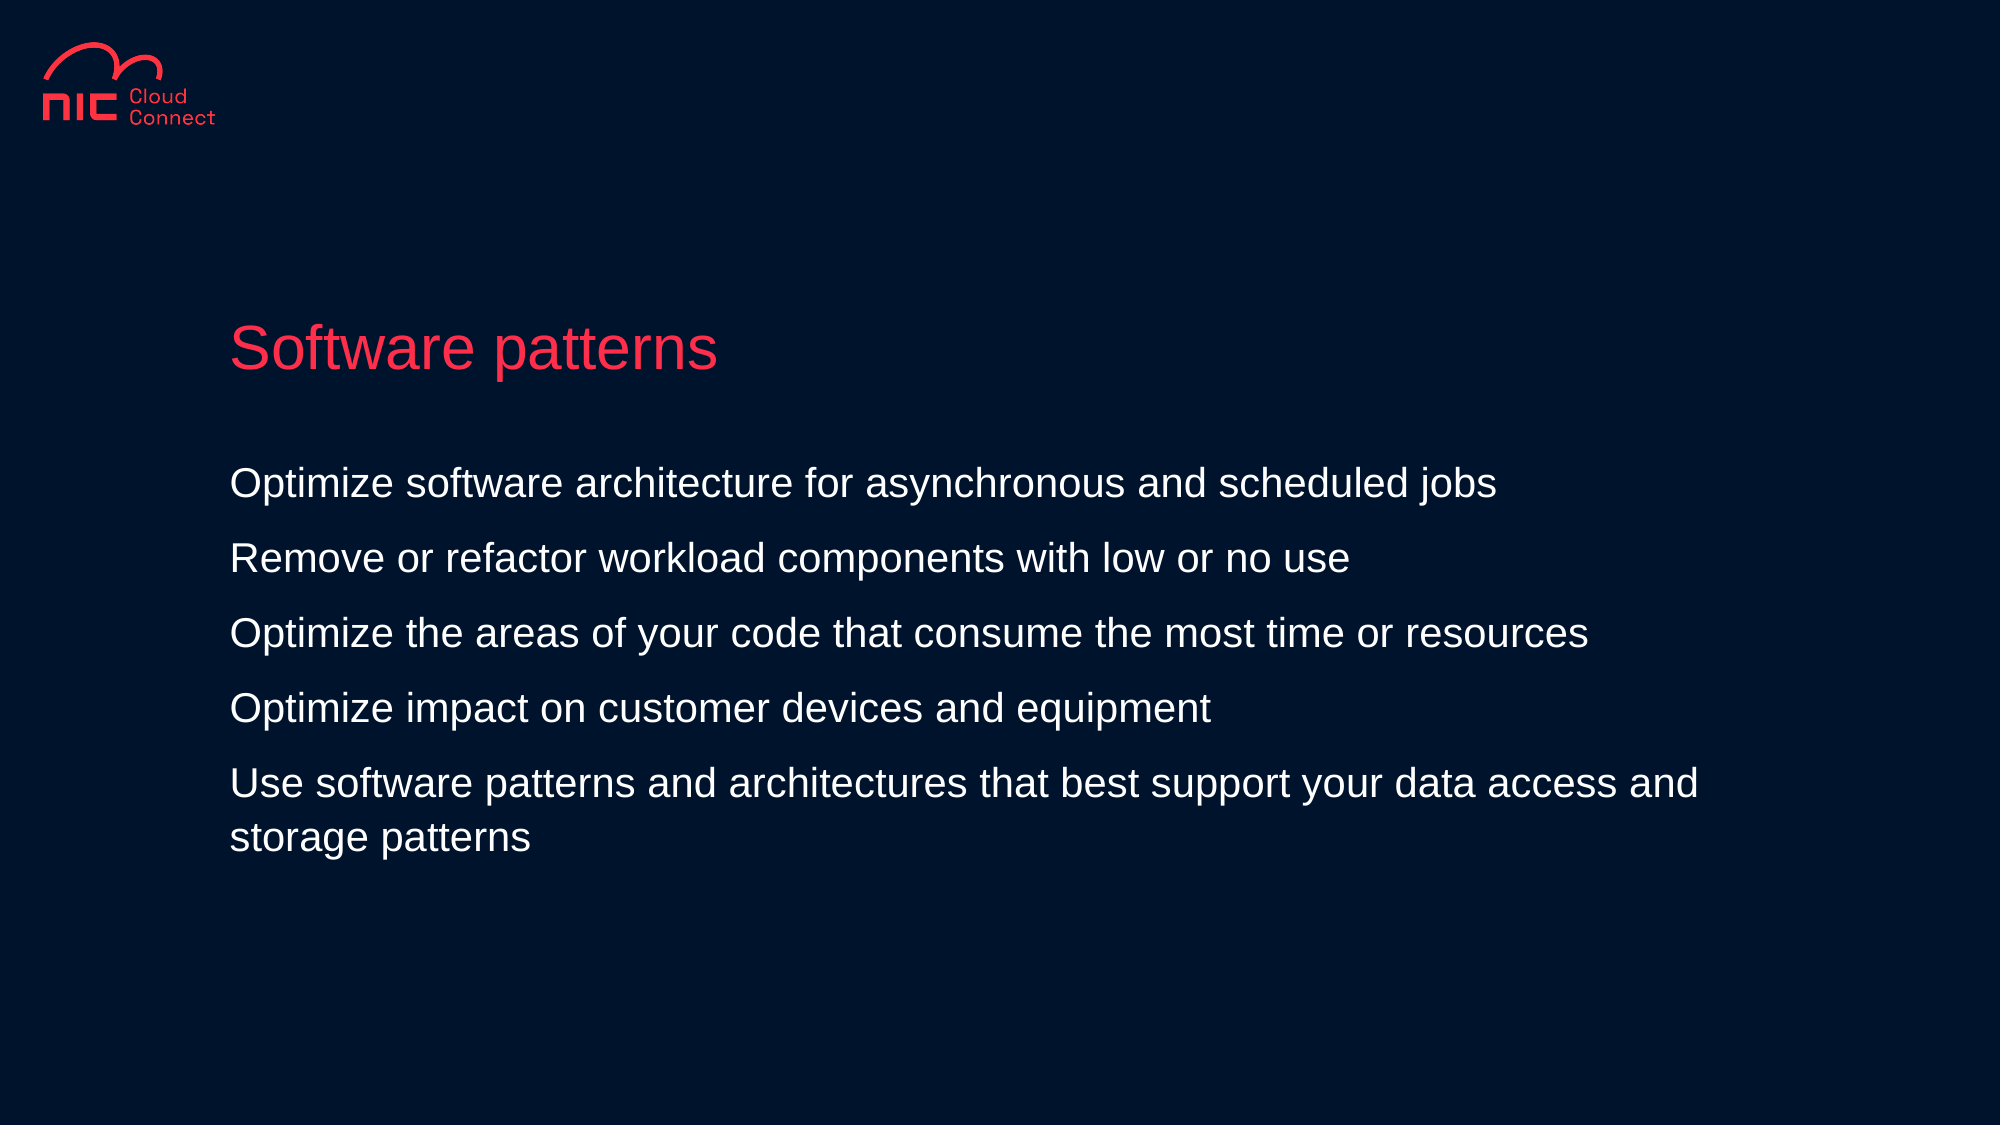

# Software patterns
Optimize software architecture for asynchronous and scheduled jobs
Remove or refactor workload components with low or no use
Optimize the areas of your code that consume the most time or resources
Optimize impact on customer devices and equipment
Use software patterns and architectures that best support your data access and
storage patterns